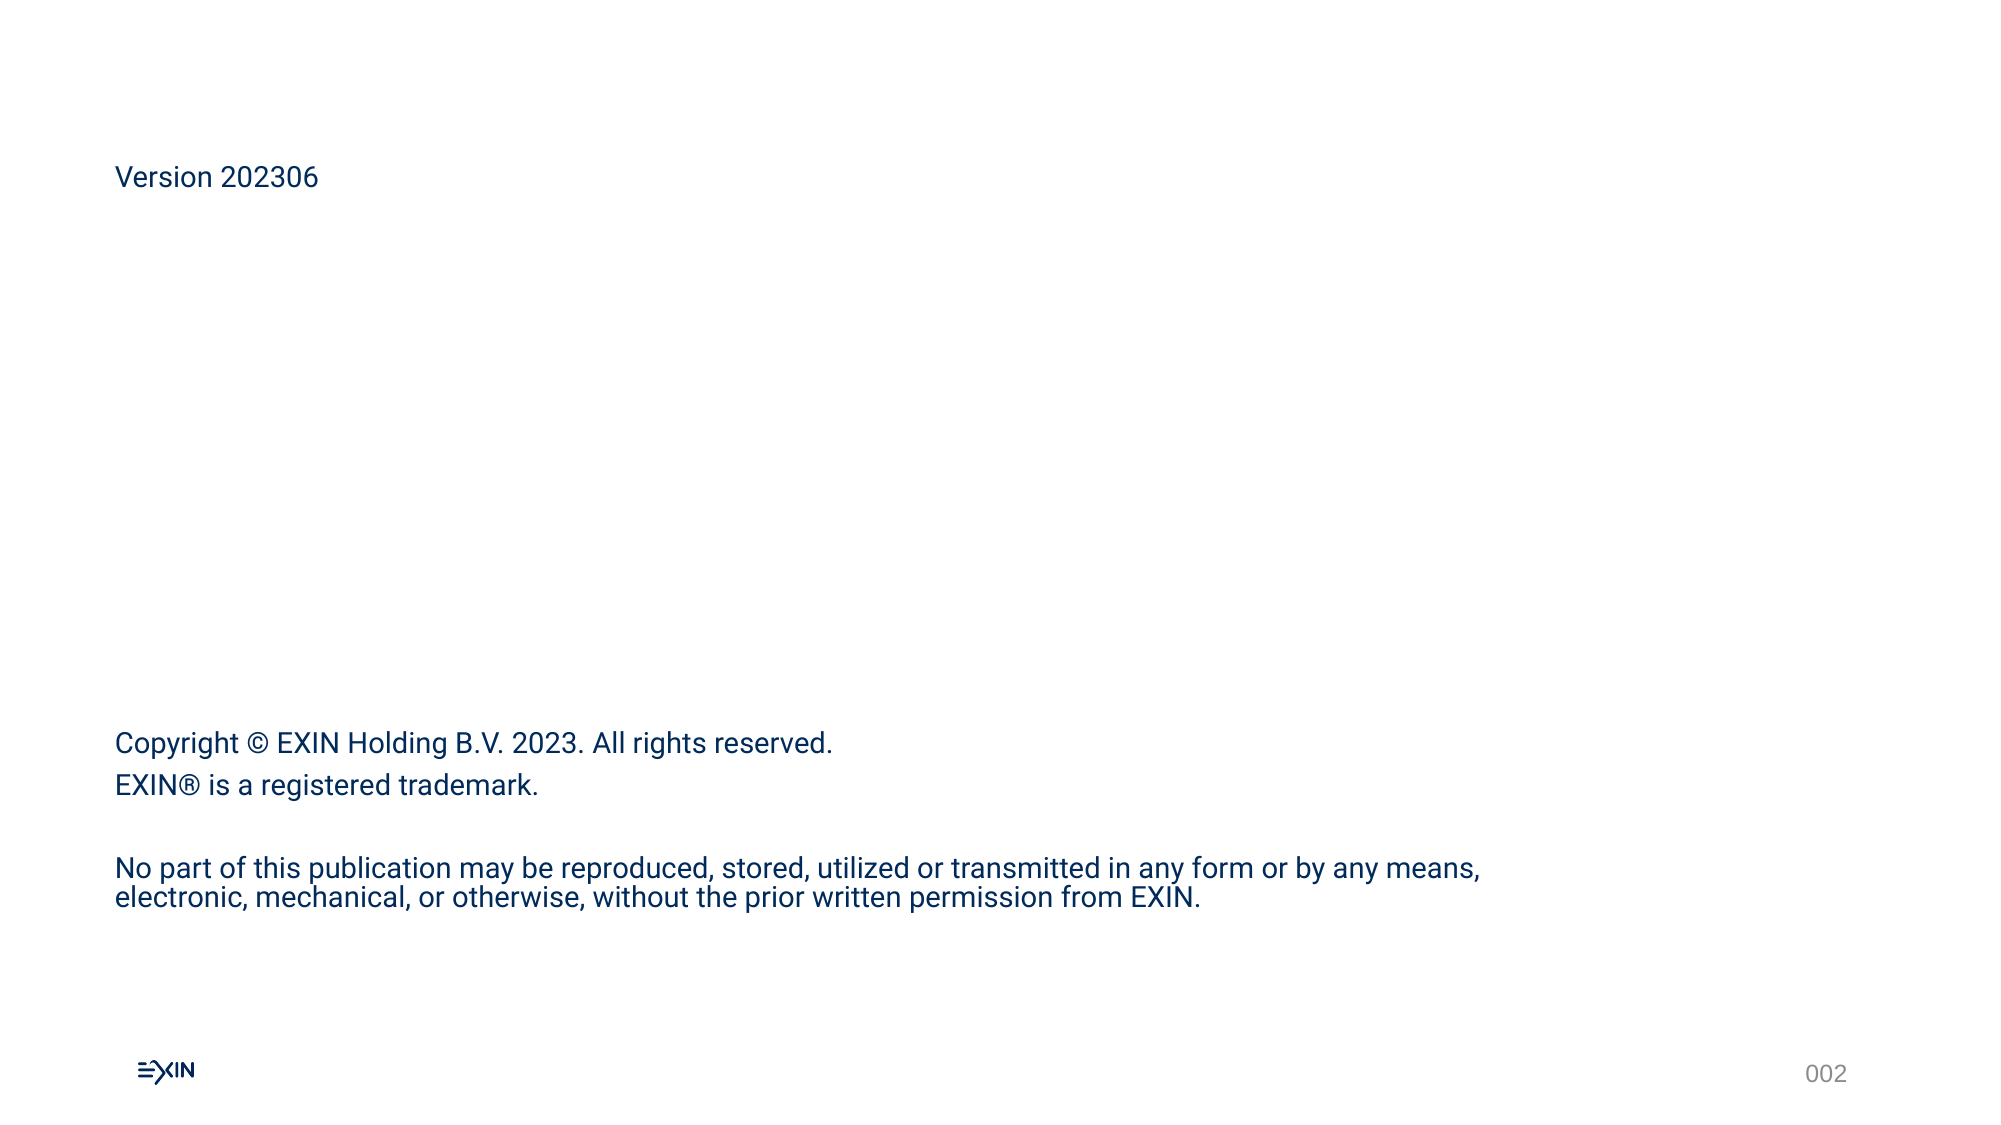

Version 202306

Copyright © EXIN Holding B.V. 2023. All rights reserved.
EXIN® is a registered trademark.

No part of this publication may be reproduced, stored, utilized or transmitted in any form or by any means, electronic, mechanical, or otherwise, without the prior written permission from EXIN.

002